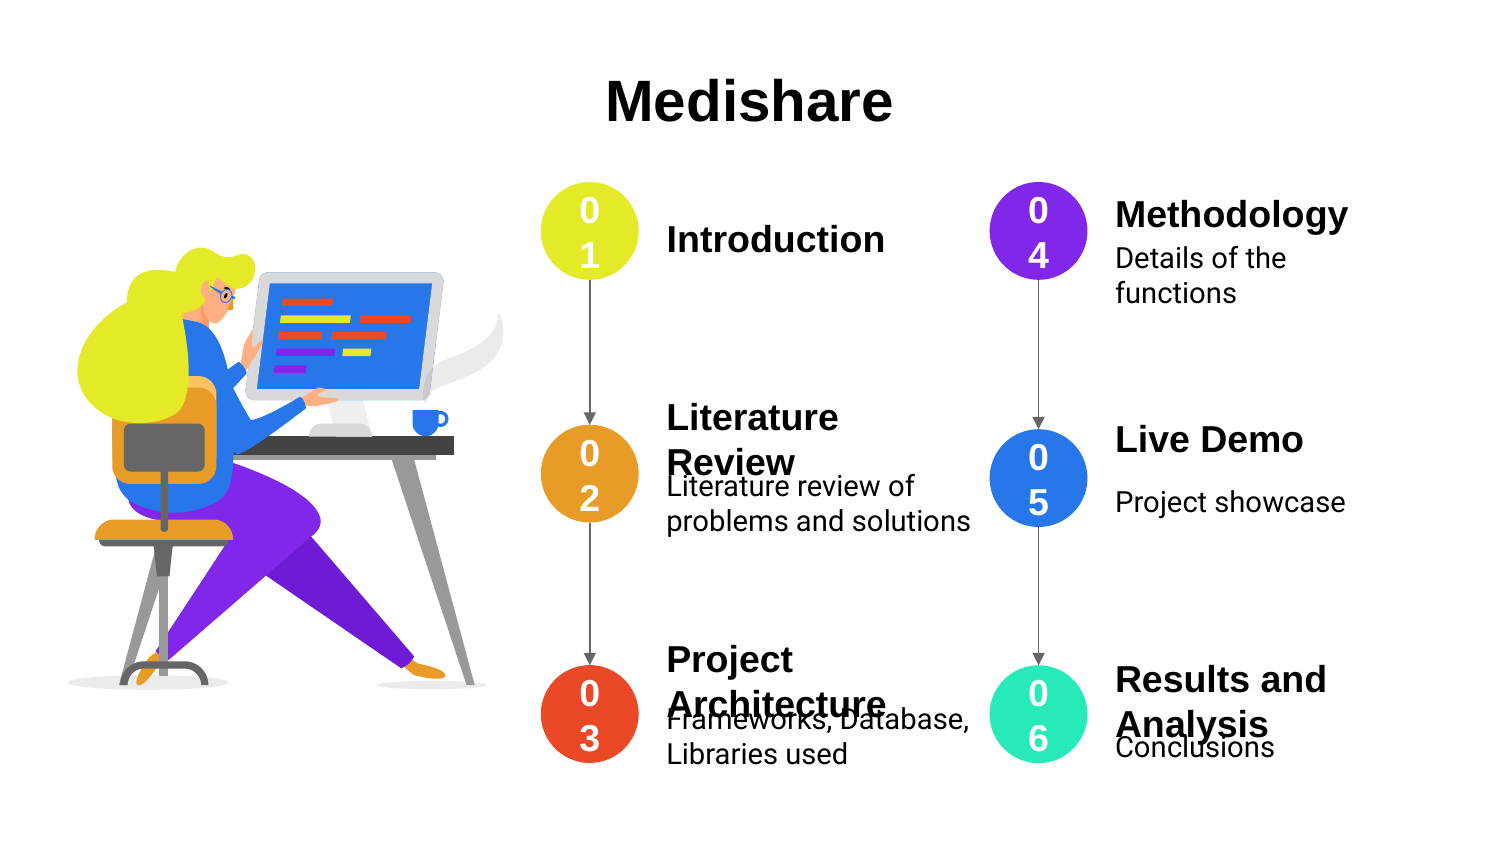

# Medishare
01
Introduction

04
Methodology
Details of the functions

Live Demo
Project showcase
05
Literature Review
Literature review of problems and solutions
02
Project Architecture
Frameworks, Database, Libraries used
03
06
Results and Analysis

Conclusions